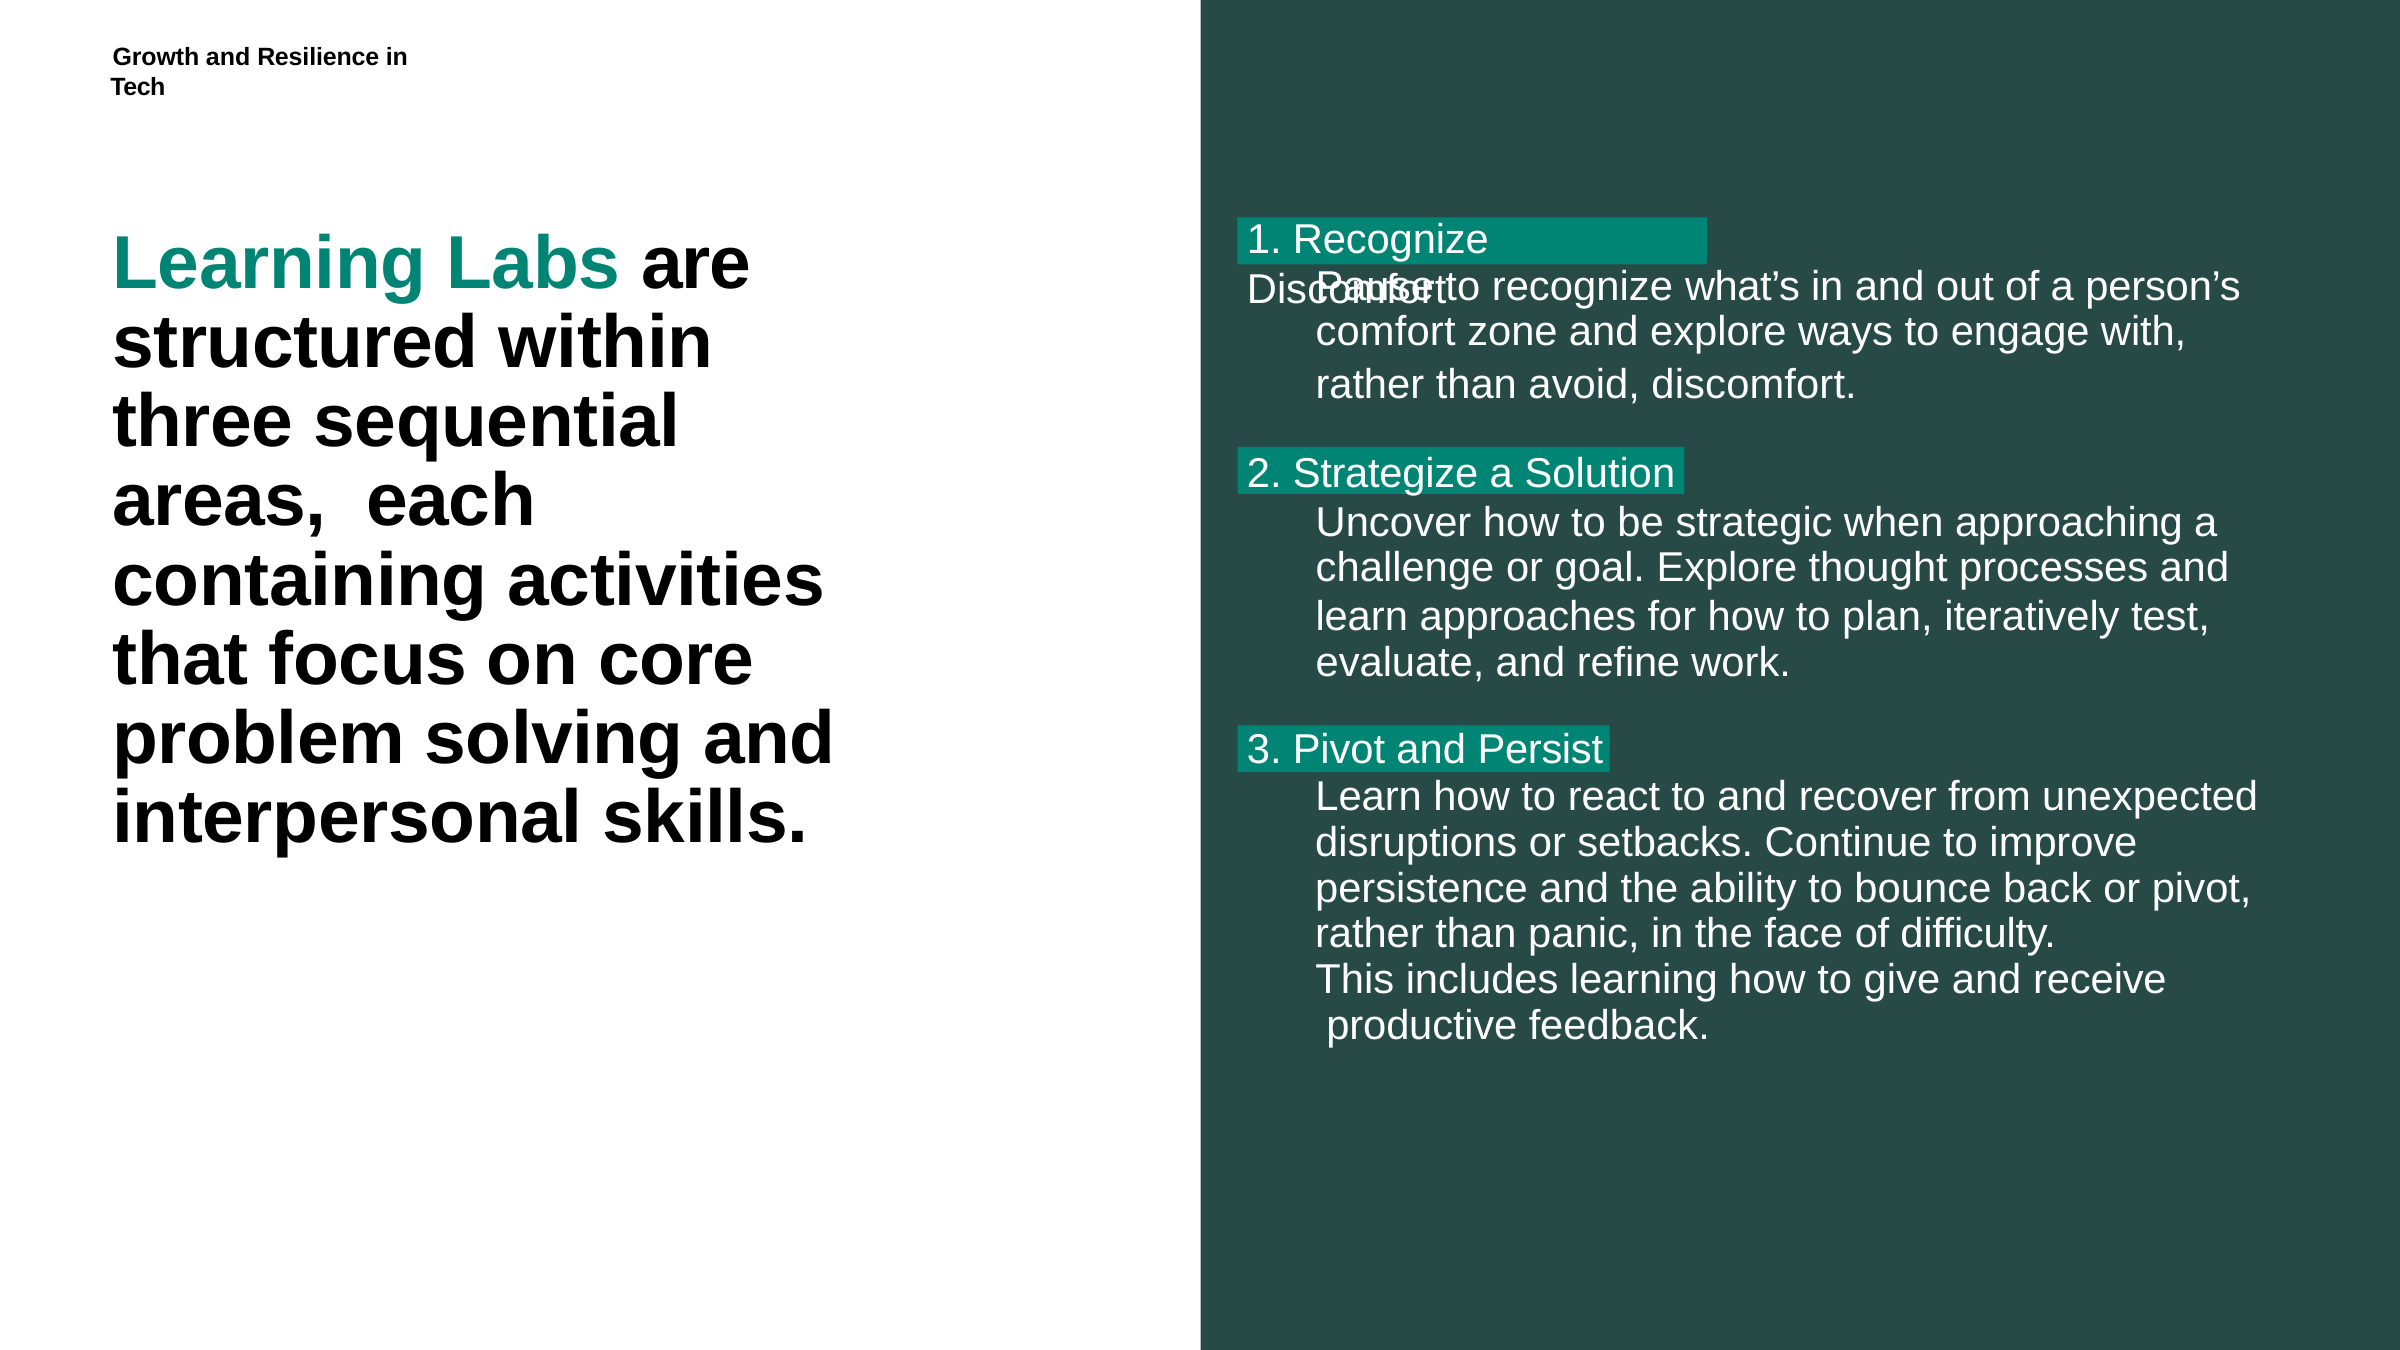

Growth and Resilience in Tech
# 1. Recognize Discomfort
Learning Labs are  structured within  three sequential areas,  each containing activities that focus on core problem solving and interpersonal skills.

Pause to recognize what’s in and out of a person’s  comfort zone and explore ways to engage with,
rather than avoid, discomfort.
2. Strategize a Solution
Uncover how to be strategic when approaching a challenge or goal. Explore thought processes and
learn approaches for how to plan, iteratively test, evaluate, and refine work.

3. Pivot and Persist
Learn how to react to and recover from unexpected  disruptions or setbacks. Continue to improve  persistence and the ability to bounce back or pivot,  rather than panic, in the face of difficulty.
This includes learning how to give and receive  productive feedback.
5